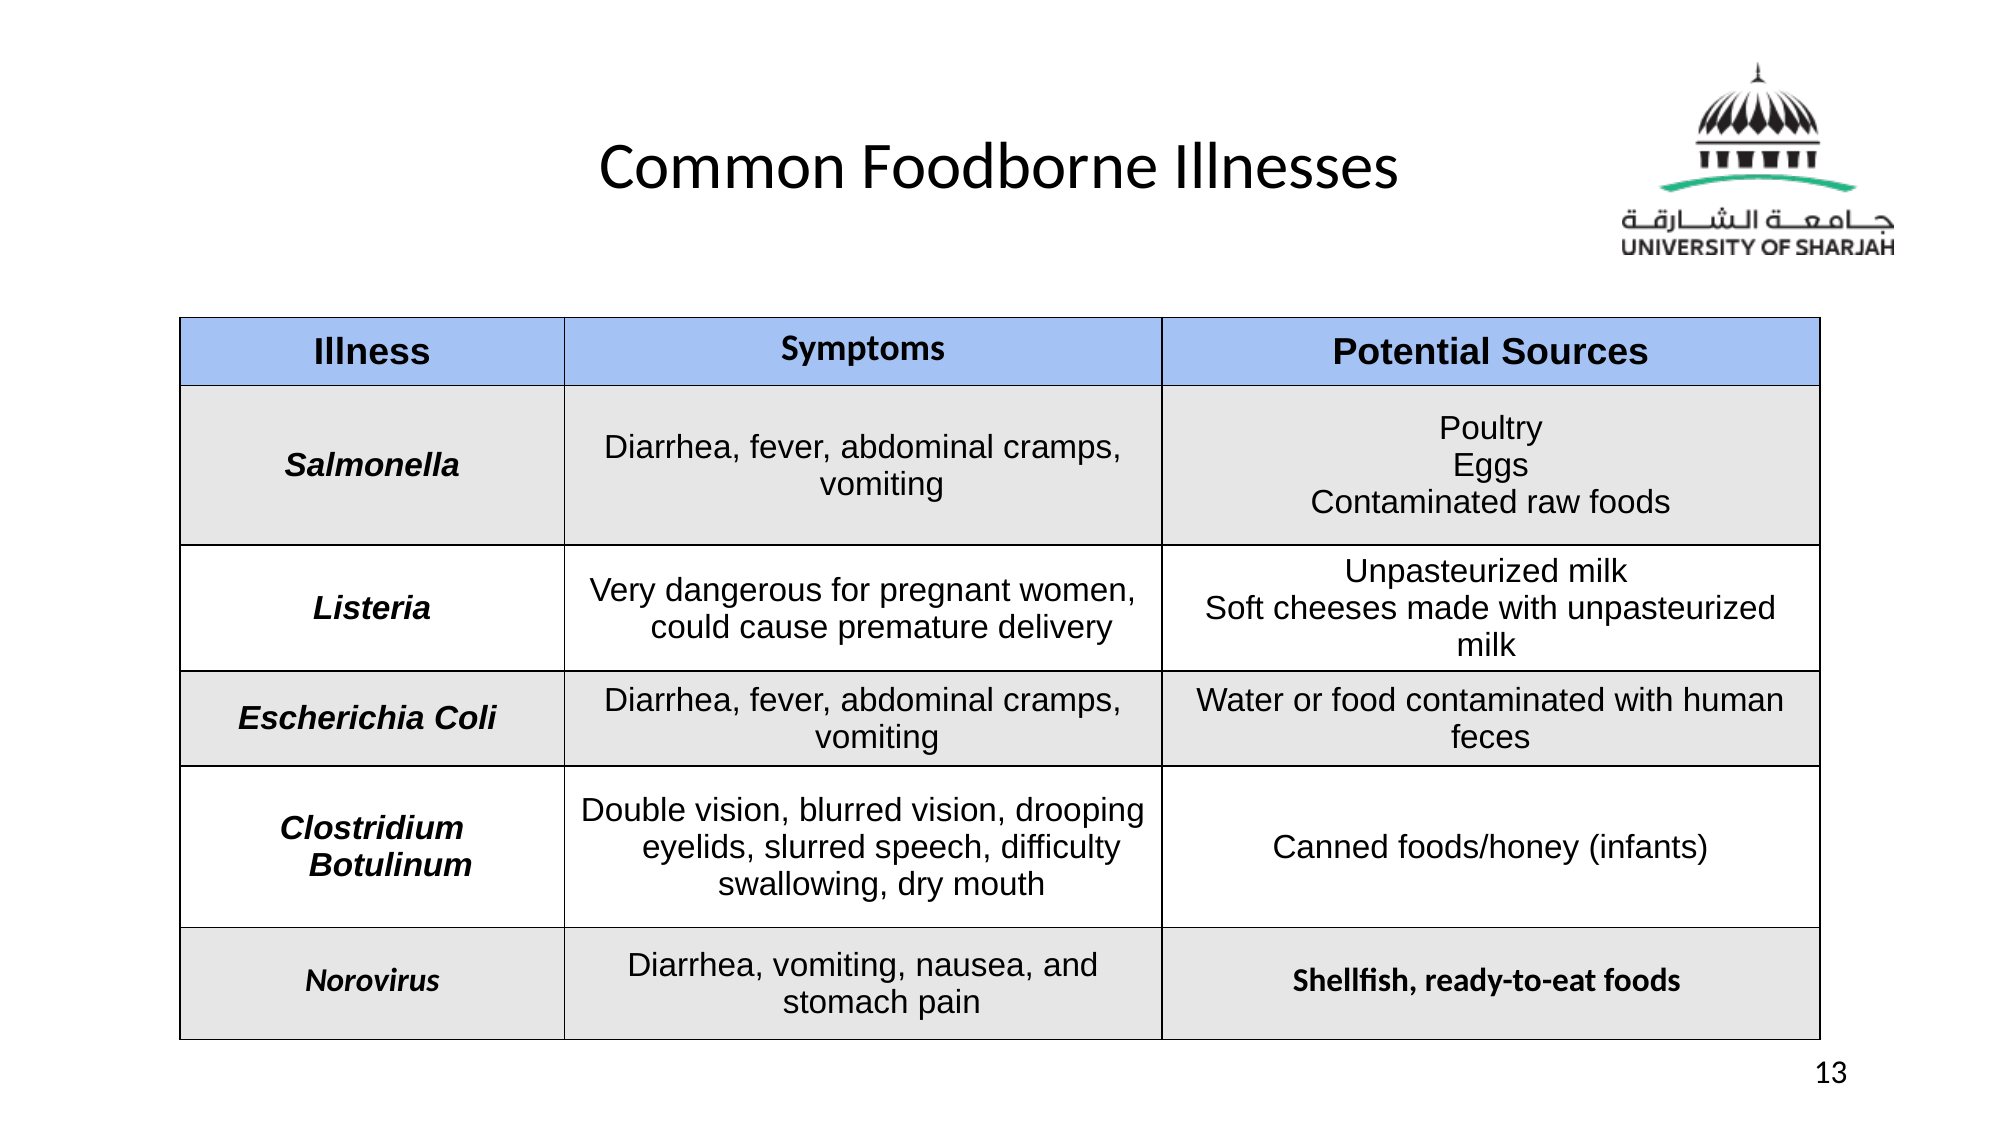

# Common Foodborne Illnesses
| Illness | Symptoms | Potential Sources |
| --- | --- | --- |
| Salmonella | Diarrhea, fever, abdominal cramps, vomiting | Poultry Eggs Contaminated raw foods |
| Listeria | Very dangerous for pregnant women, could cause premature delivery | Unpasteurized milk Soft cheeses made with unpasteurized milk |
| Escherichia Coli | Diarrhea, fever, abdominal cramps, vomiting | Water or food contaminated with human feces |
| Clostridium Botulinum | Double vision, blurred vision, drooping eyelids, slurred speech, difficulty swallowing, dry mouth | Canned foods/honey (infants) |
| Norovirus | Diarrhea, vomiting, nausea, and stomach pain | Shellfish, ready-to-eat foods |
13